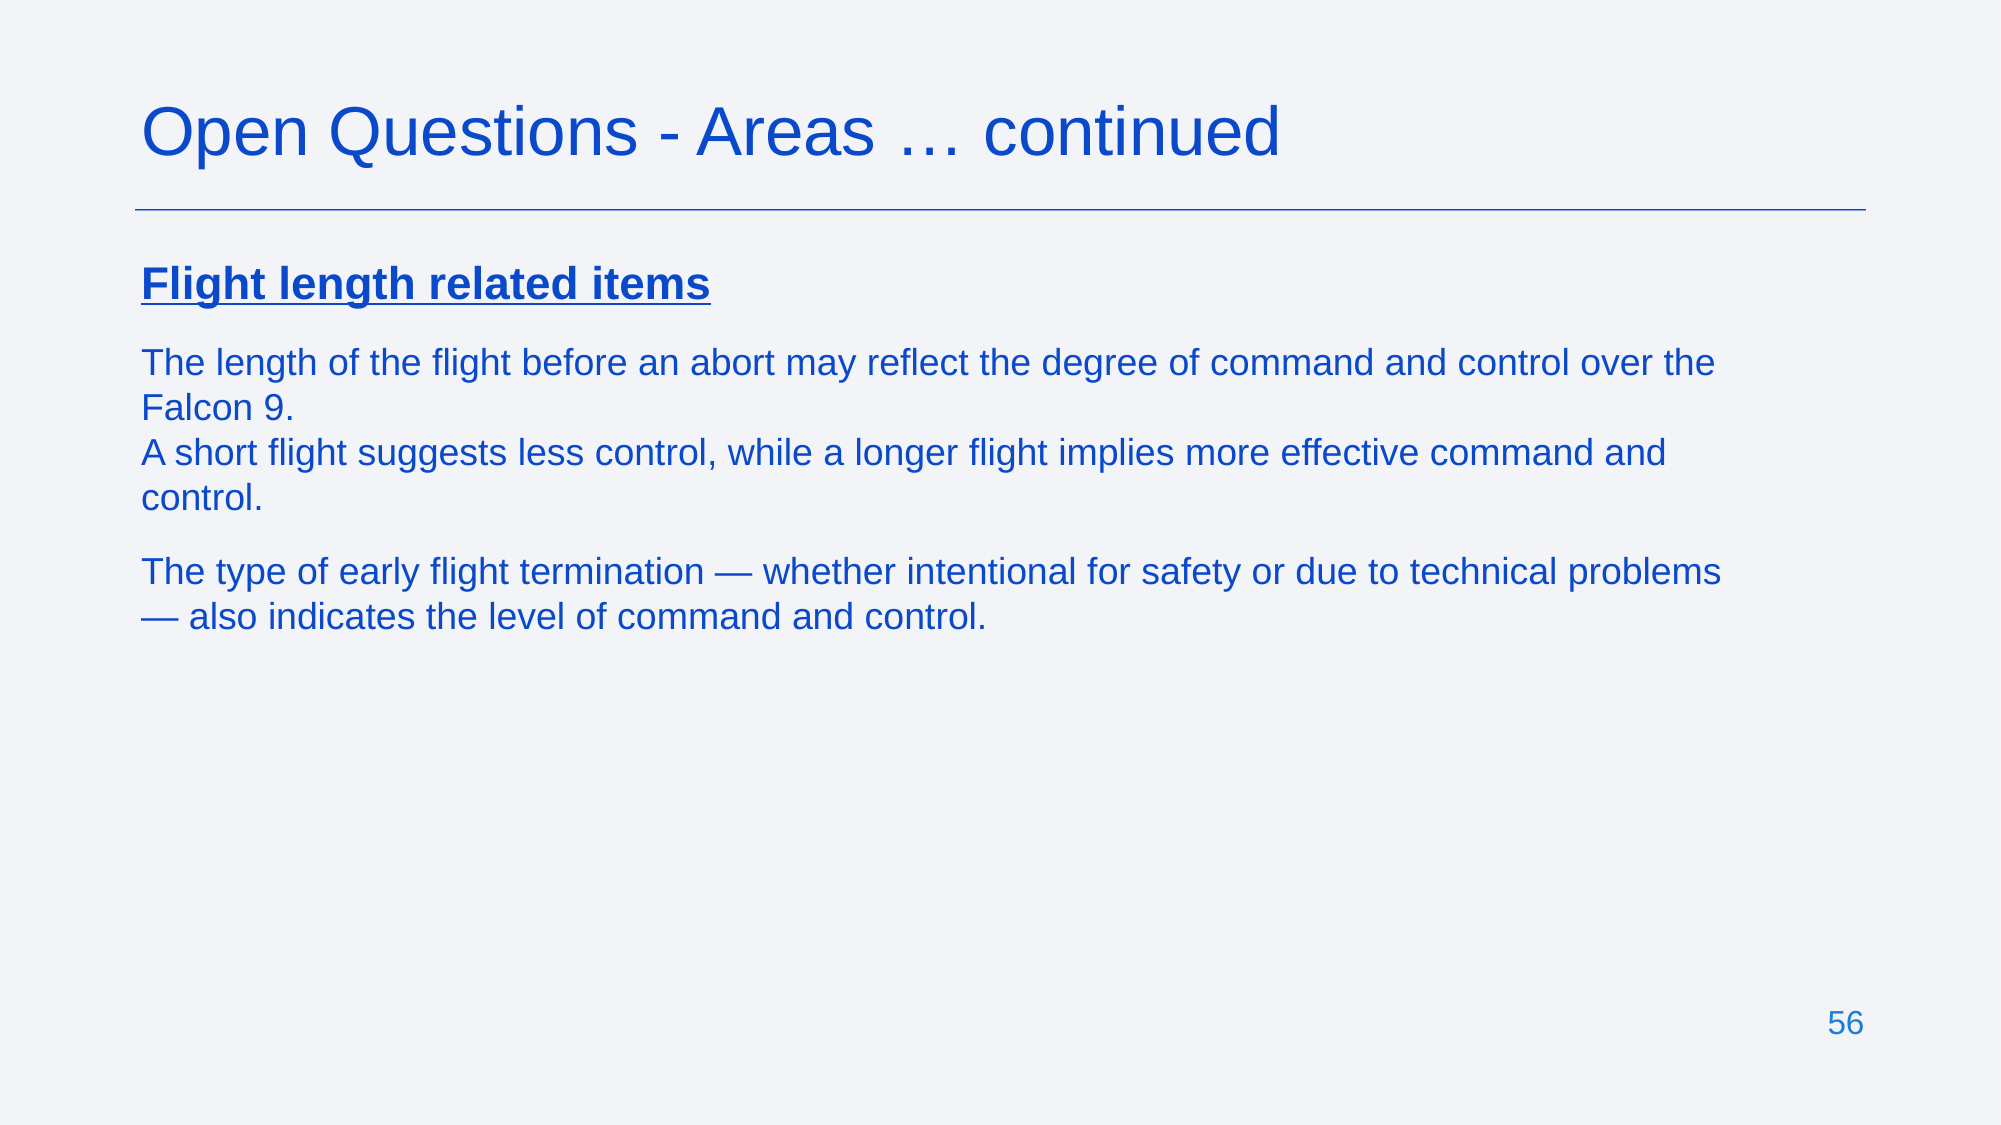

Open Questions - Areas … continued
Flight length related items
The length of the flight before an abort may reflect the degree of command and control over the Falcon 9.
A short flight suggests less control, while a longer flight implies more effective command and control.
The type of early flight termination — whether intentional for safety or due to technical problems — also indicates the level of command and control.
56